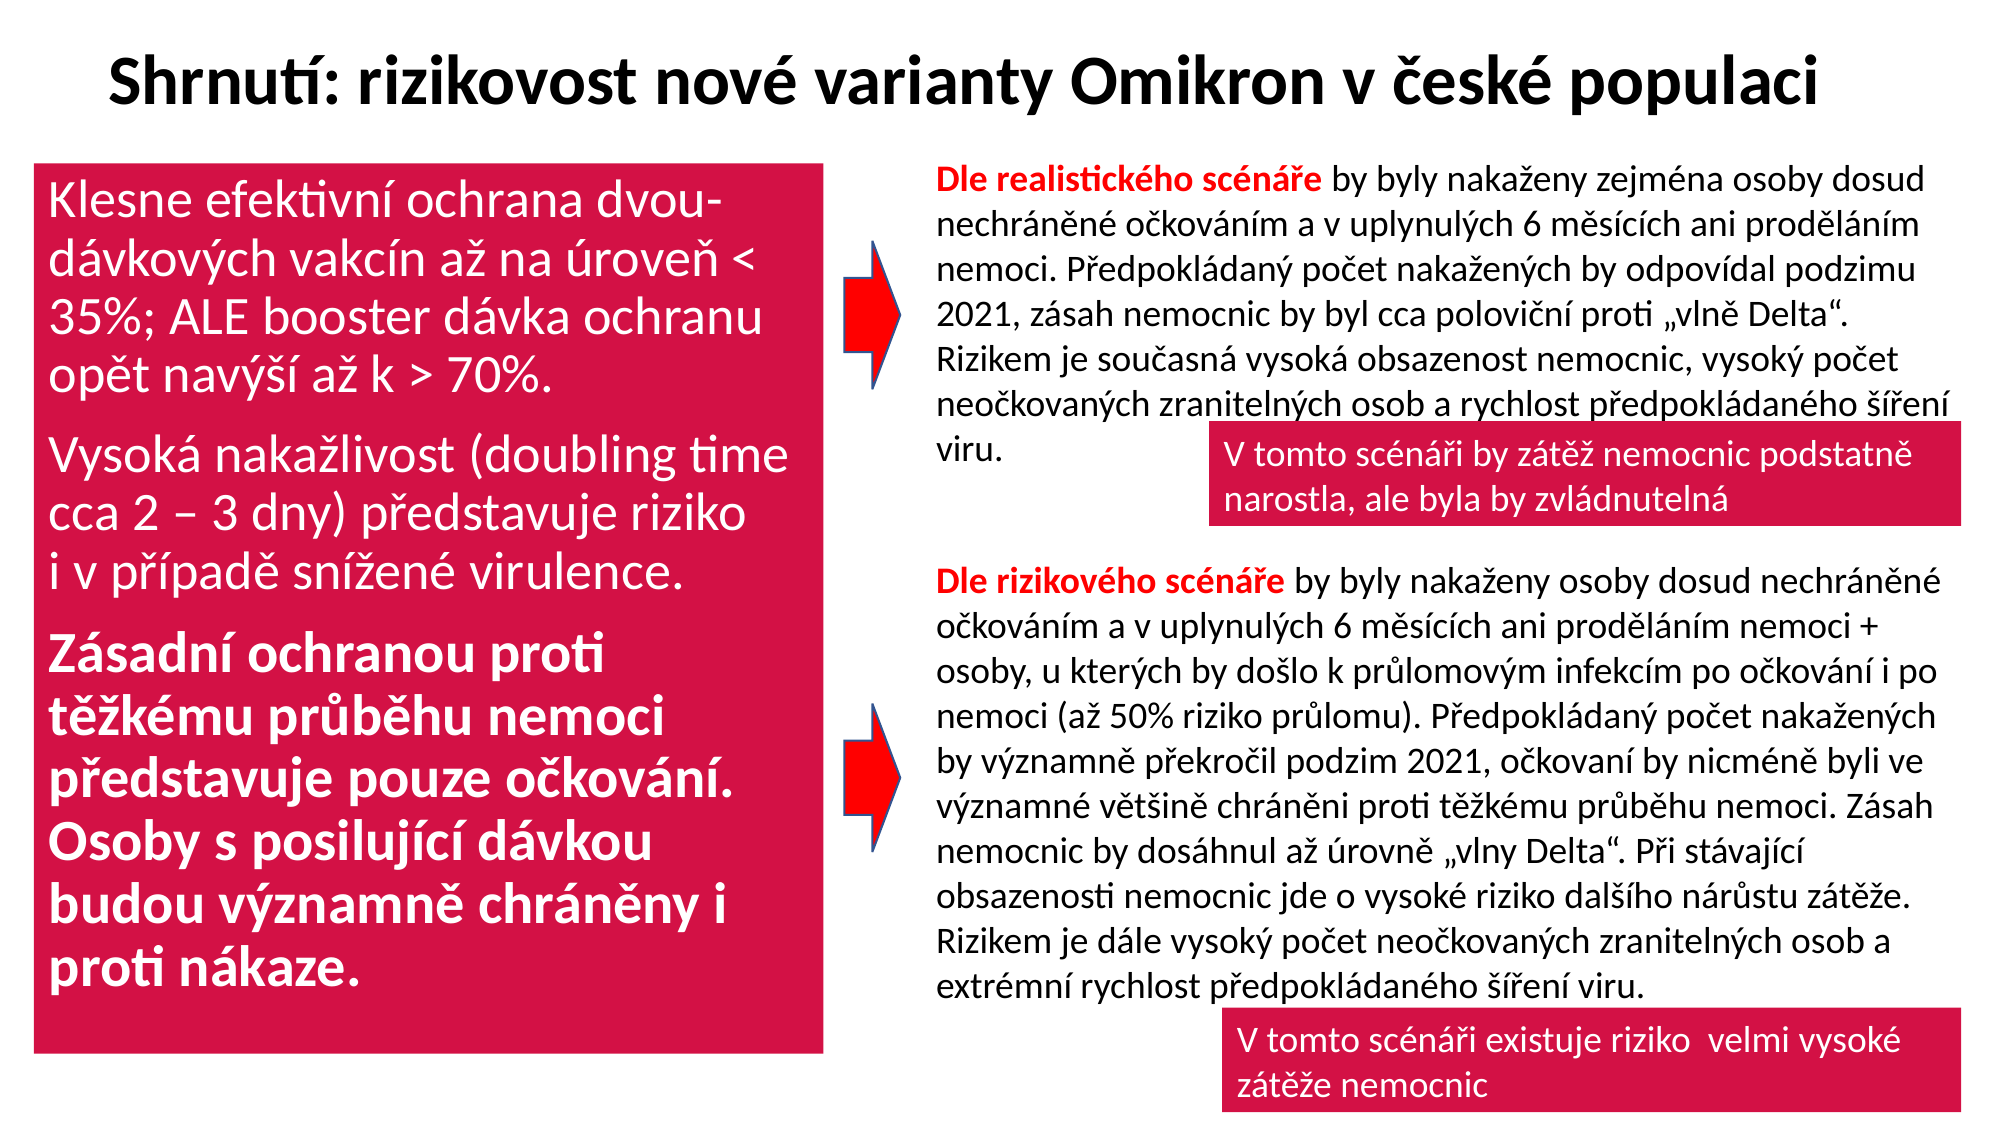

Shrnutí: rizikovost nové varianty Omikron v české populaci
Dle realistického scénáře by byly nakaženy zejména osoby dosud nechráněné očkováním a v uplynulých 6 měsících ani proděláním nemoci. Předpokládaný počet nakažených by odpovídal podzimu 2021, zásah nemocnic by byl cca poloviční proti „vlně Delta“. Rizikem je současná vysoká obsazenost nemocnic, vysoký počet neočkovaných zranitelných osob a rychlost předpokládaného šíření viru.
Klesne efektivní ochrana dvou-dávkových vakcín až na úroveň < 35%; ALE booster dávka ochranu opět navýší až k > 70%.
Vysoká nakažlivost (doubling time cca 2 – 3 dny) představuje riziko    i v případě snížené virulence.
Zásadní ochranou proti těžkému průběhu nemoci představuje pouze očkování. Osoby s posilující dávkou budou významně chráněny i proti nákaze.

V tomto scénáři by zátěž nemocnic podstatně narostla, ale byla by zvládnutelná
Dle rizikového scénáře by byly nakaženy osoby dosud nechráněné očkováním a v uplynulých 6 měsících ani proděláním nemoci + osoby, u kterých by došlo k průlomovým infekcím po očkování i po nemoci (až 50% riziko průlomu). Předpokládaný počet nakažených by významně překročil podzim 2021, očkovaní by nicméně byli ve významné většině chráněni proti těžkému průběhu nemoci. Zásah nemocnic by dosáhnul až úrovně „vlny Delta“. Při stávající obsazenosti nemocnic jde o vysoké riziko dalšího nárůstu zátěže. Rizikem je dále vysoký počet neočkovaných zranitelných osob a extrémní rychlost předpokládaného šíření viru.

V tomto scénáři existuje riziko  velmi vysoké zátěže nemocnic